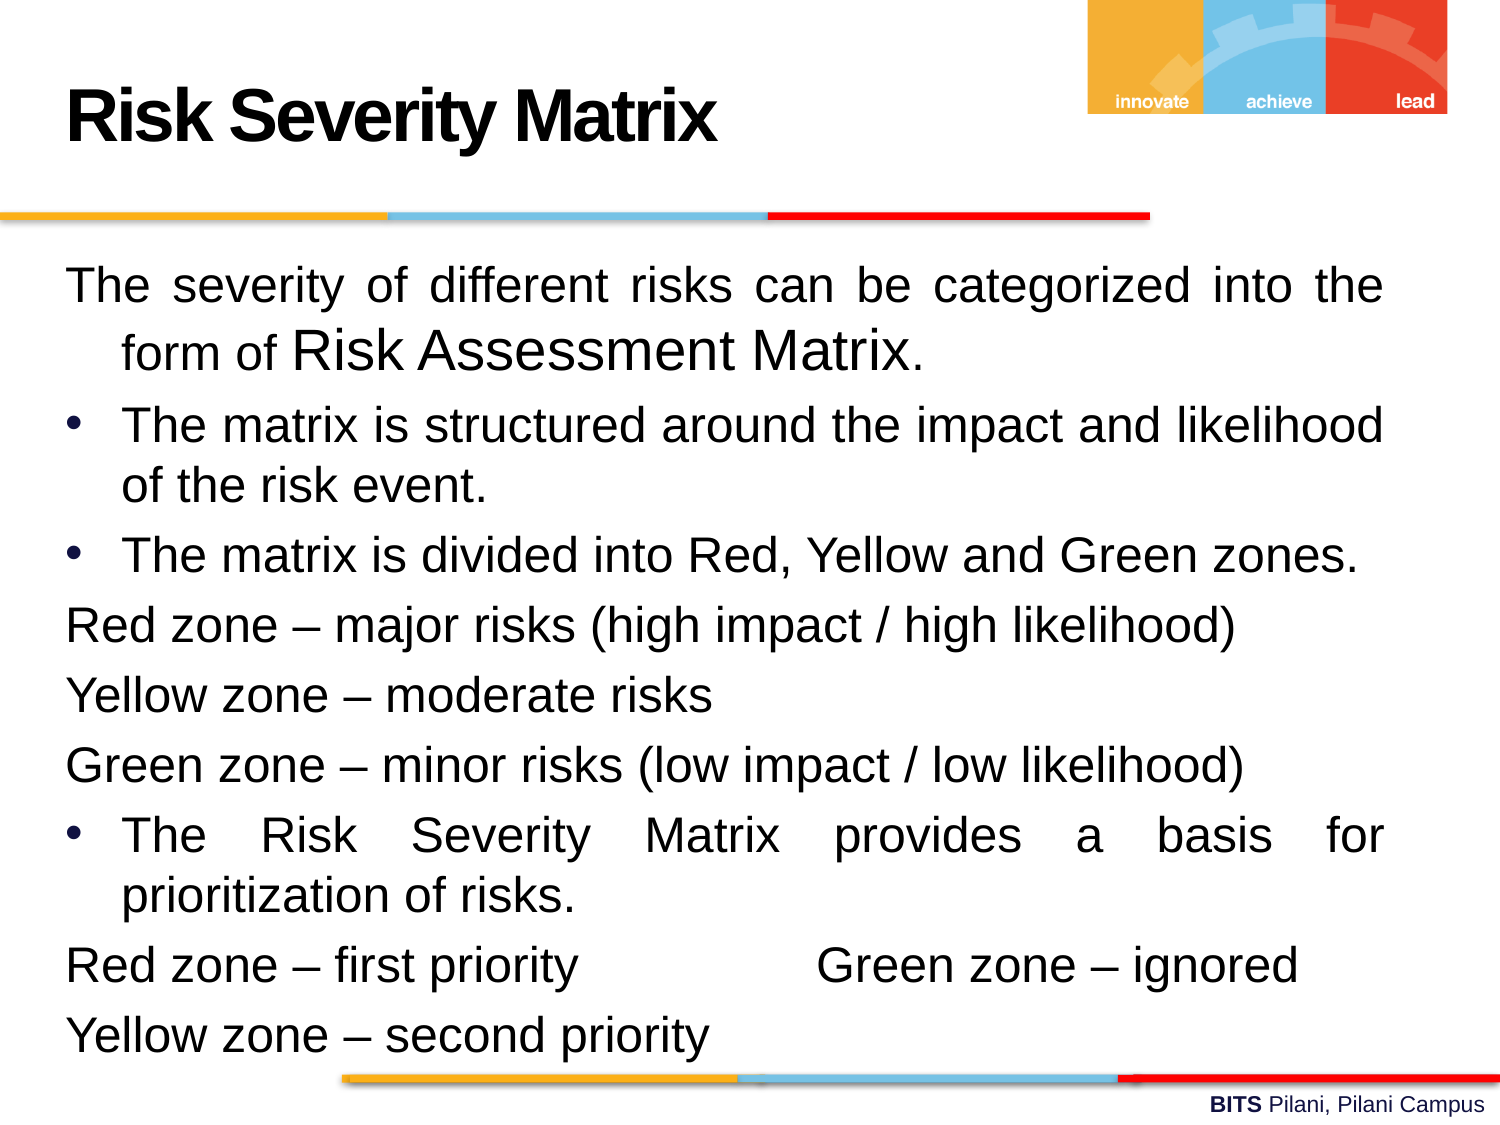

Risk Severity Matrix
The severity of different risks can be categorized into the form of Risk Assessment Matrix.
The matrix is structured around the impact and likelihood of the risk event.
The matrix is divided into Red, Yellow and Green zones.
Red zone – major risks (high impact / high likelihood)
Yellow zone – moderate risks
Green zone – minor risks (low impact / low likelihood)
The Risk Severity Matrix provides a basis for prioritization of risks.
Red zone – first priority                 Green zone – ignored
Yellow zone – second priority